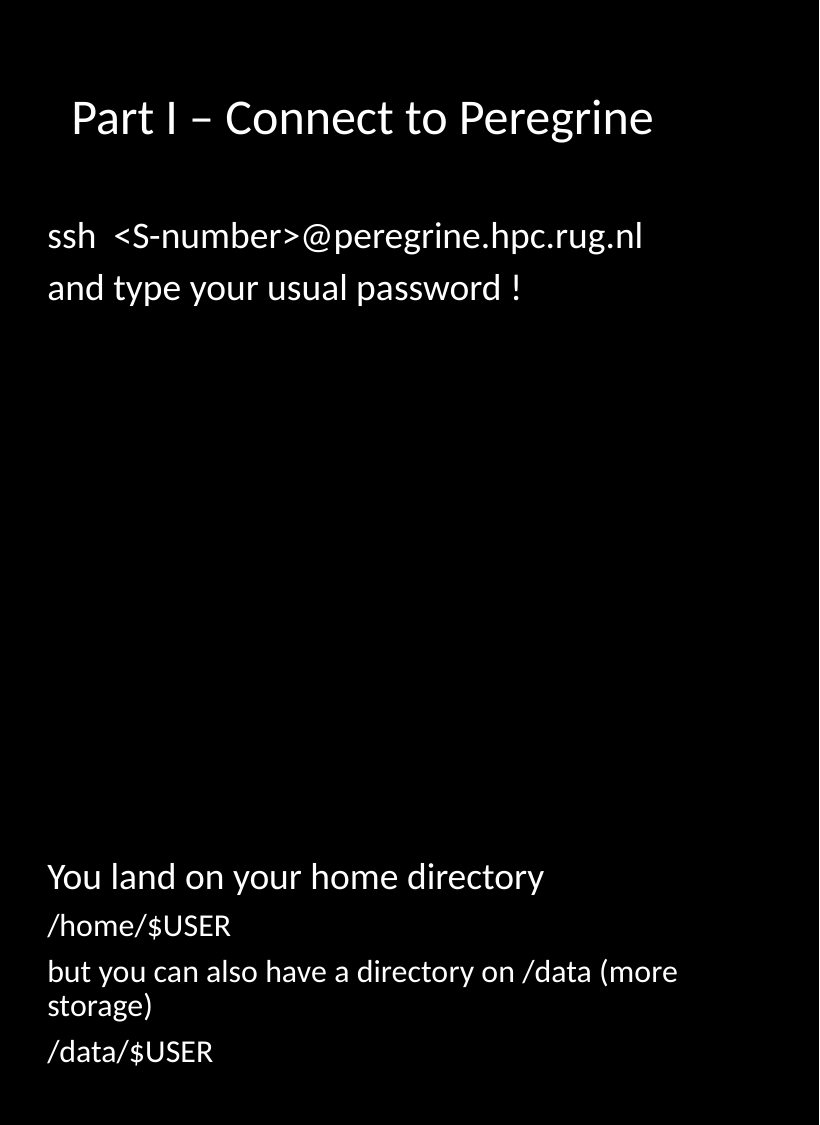

# Part I – Connect to Peregrine
ssh  <S-number>@peregrine.hpc.rug.nl
and type your usual password !

You land on your home directory
/home/$USER
but you can also have a directory on /data (more storage)
/data/$USER